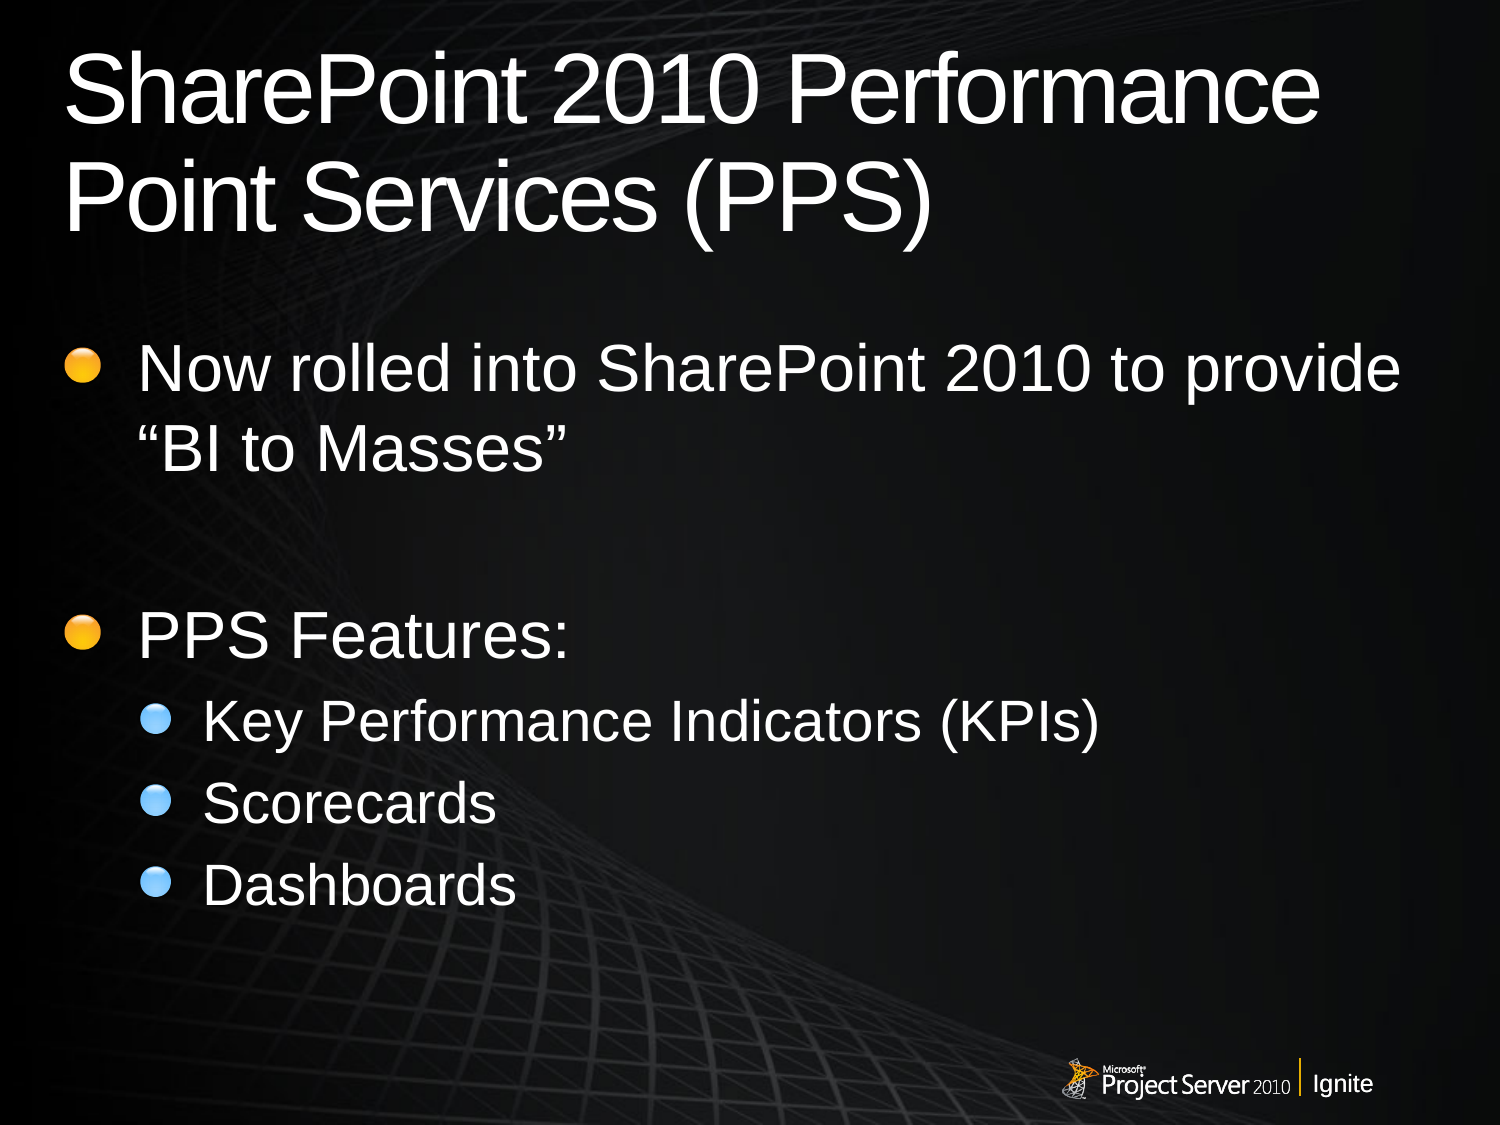

# SharePoint 2010 Performance Point Services (PPS)
Now rolled into SharePoint 2010 to provide “BI to Masses”

PPS Features:
Key Performance Indicators (KPIs)
Scorecards
Dashboards